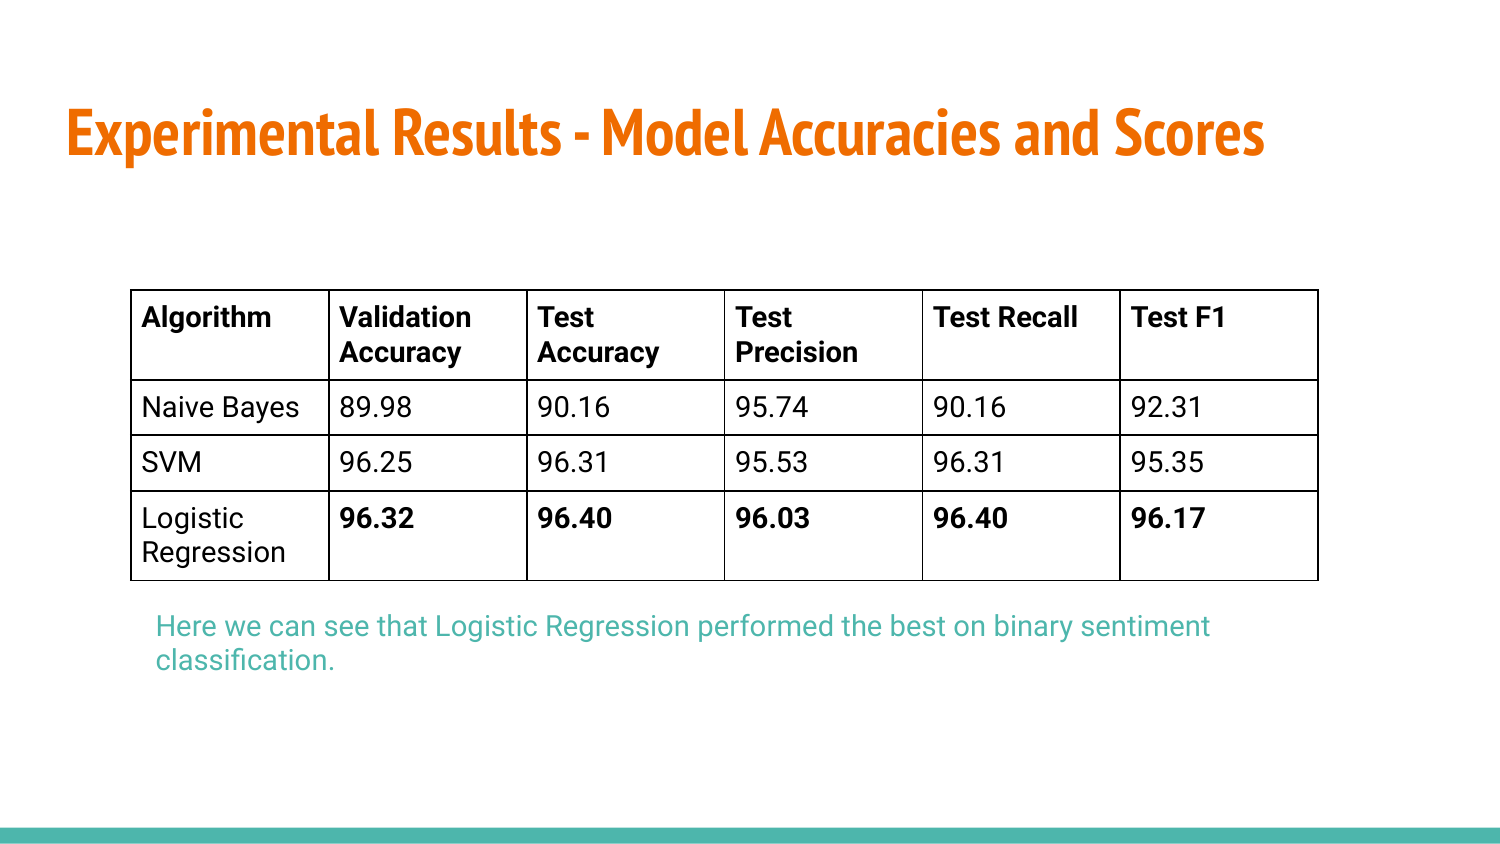

# Experimental Results - Model Accuracies and Scores
| Algorithm | Validation Accuracy | Test Accuracy | Test Precision | Test Recall | Test F1 |
| --- | --- | --- | --- | --- | --- |
| Naive Bayes | 89.98 | 90.16 | 95.74 | 90.16 | 92.31 |
| SVM | 96.25 | 96.31 | 95.53 | 96.31 | 95.35 |
| Logistic Regression | 96.32 | 96.40 | 96.03 | 96.40 | 96.17 |
Here we can see that Logistic Regression performed the best on binary sentiment classification.